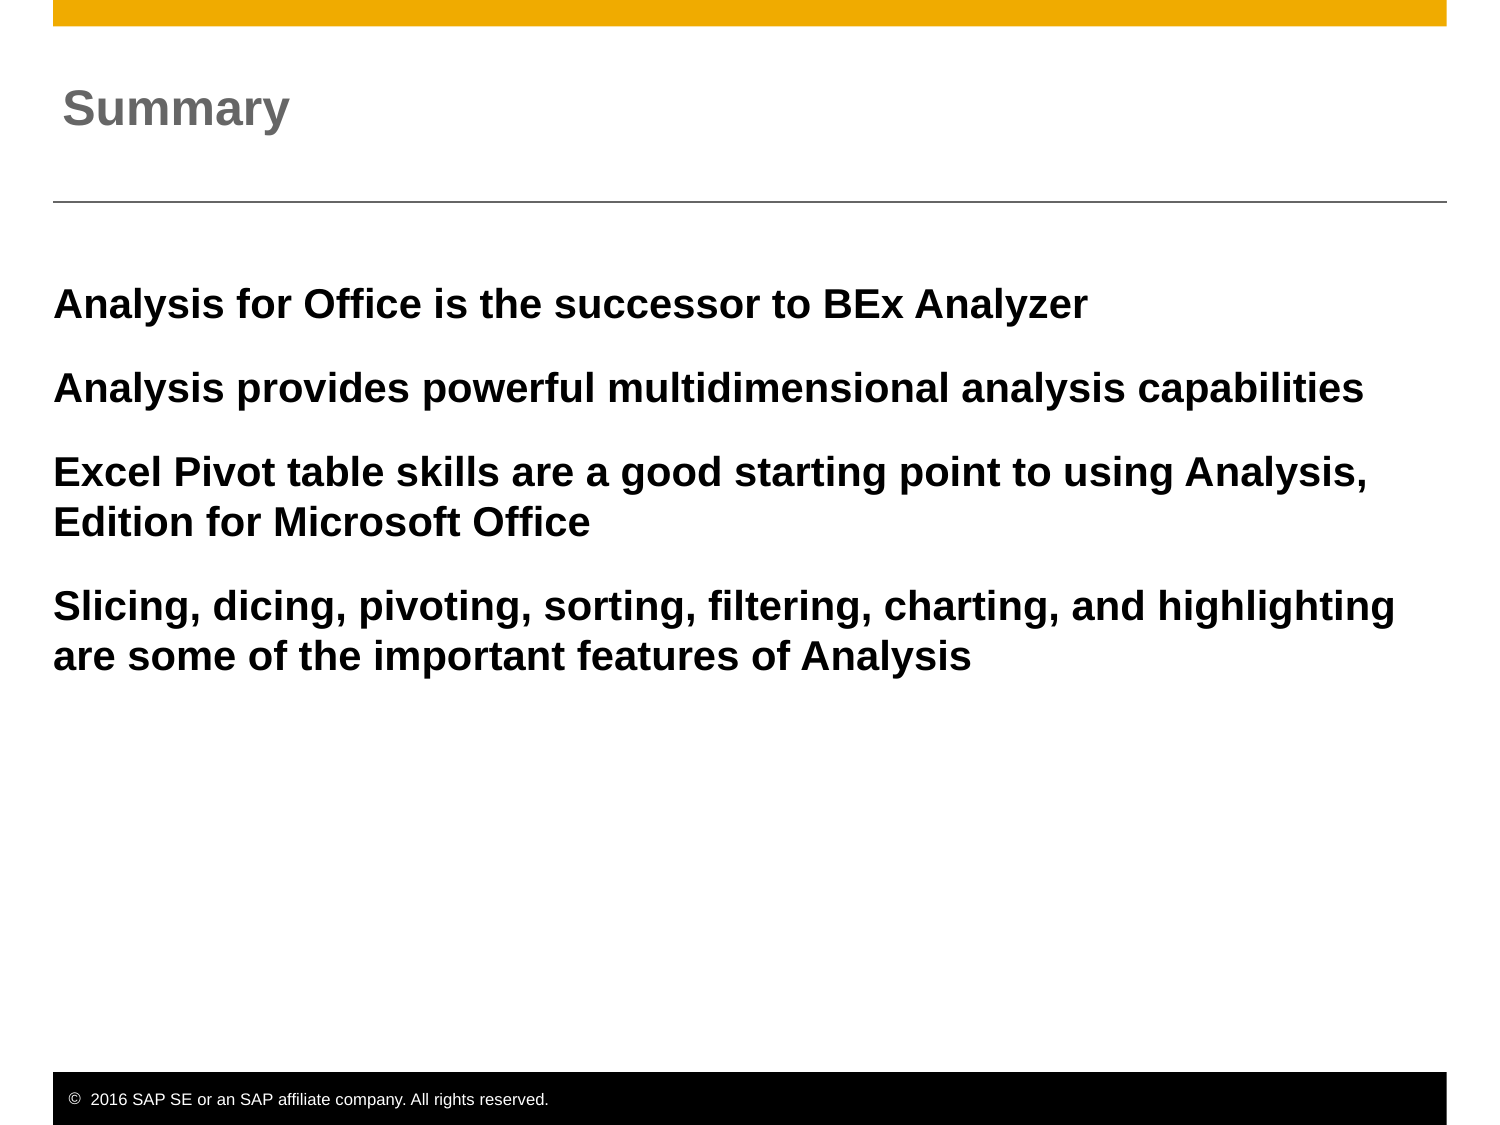

# Summary
Analysis for Office is the successor to BEx Analyzer
Analysis provides powerful multidimensional analysis capabilities
Excel Pivot table skills are a good starting point to using Analysis, Edition for Microsoft Office
Slicing, dicing, pivoting, sorting, filtering, charting, and highlighting are some of the important features of Analysis